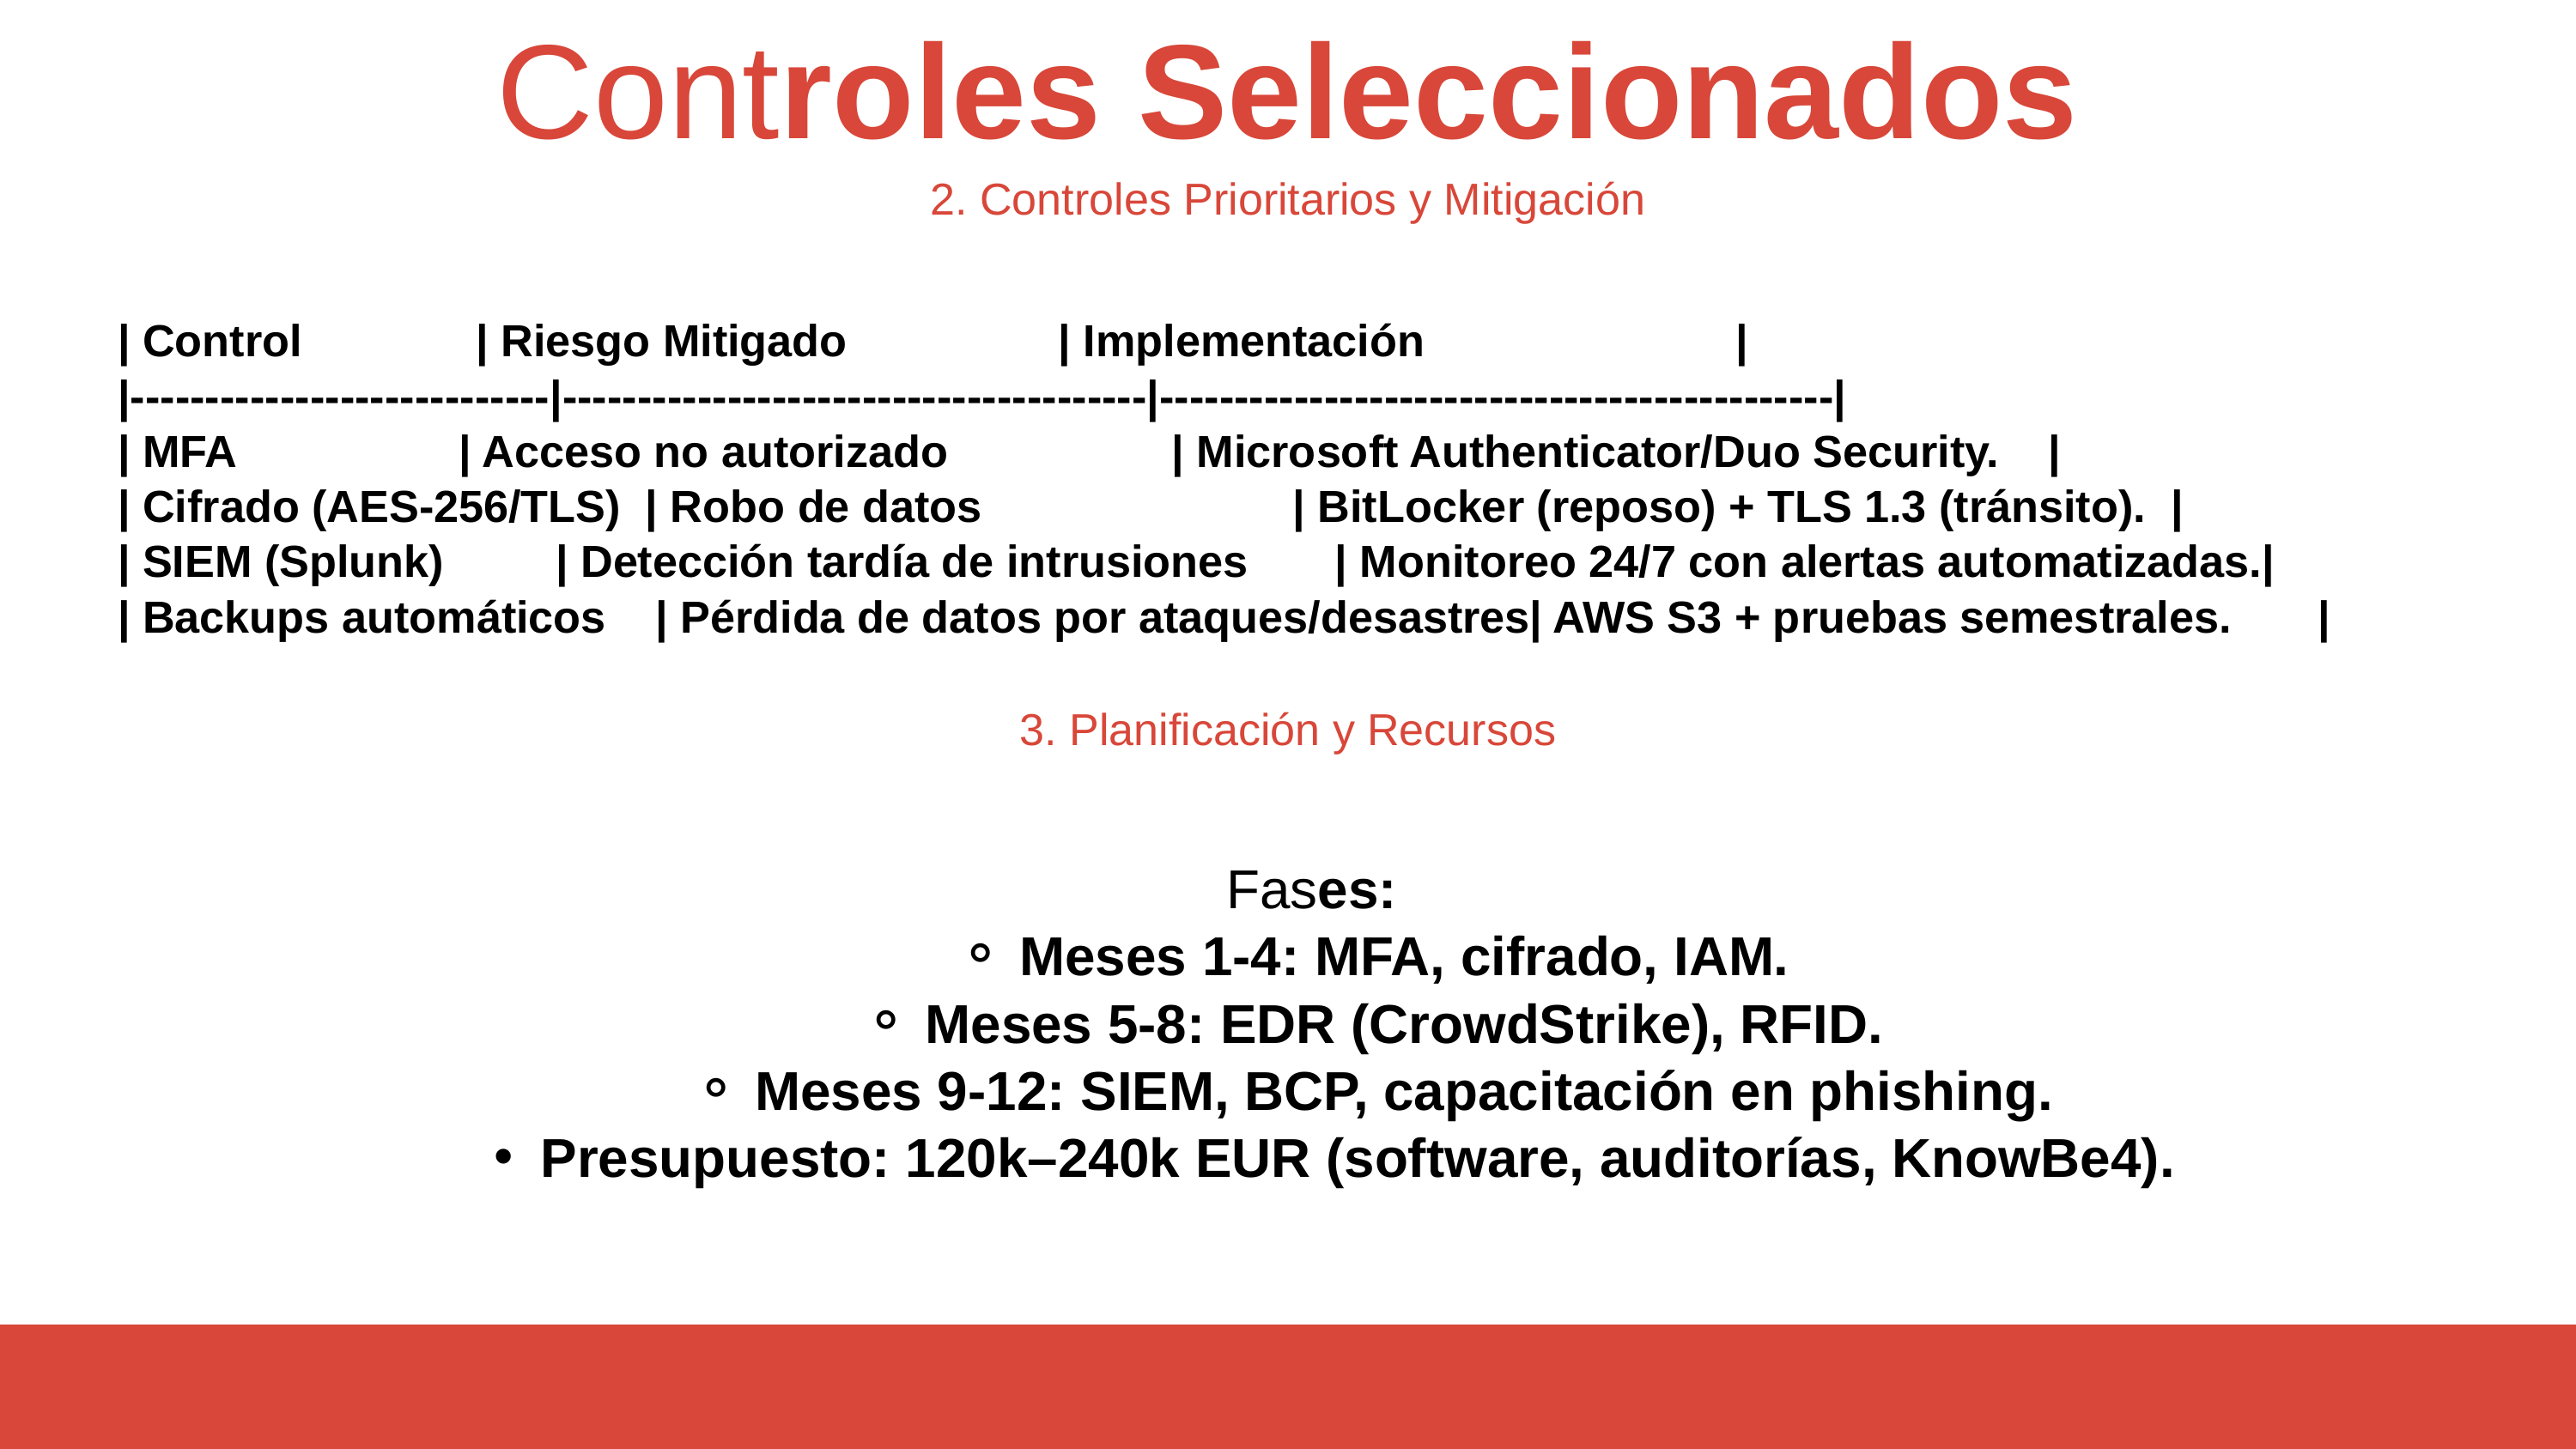

Controles Seleccionados
2. Controles Prioritarios y Mitigación

| Control              | Riesgo Mitigado                 | Implementación                         |
|----------------------------|---------------------------------------|---------------------------------------------|
| MFA                  | Acceso no autorizado                  | Microsoft Authenticator/Duo Security.    |
| Cifrado (AES-256/TLS)  | Robo de datos                         | BitLocker (reposo) + TLS 1.3 (tránsito).  |
| SIEM (Splunk)         | Detección tardía de intrusiones       | Monitoreo 24/7 con alertas automatizadas.|
| Backups automáticos    | Pérdida de datos por ataques/desastres| AWS S3 + pruebas semestrales.       |

Opción 1
Opción 2
Opción 3
3. Planificación y Recursos

Fases:
Meses 1-4: MFA, cifrado, IAM.
Meses 5-8: EDR (CrowdStrike), RFID.
Meses 9-12: SIEM, BCP, capacitación en phishing.
Presupuesto: 120k–240k EUR (software, auditorías, KnowBe4).